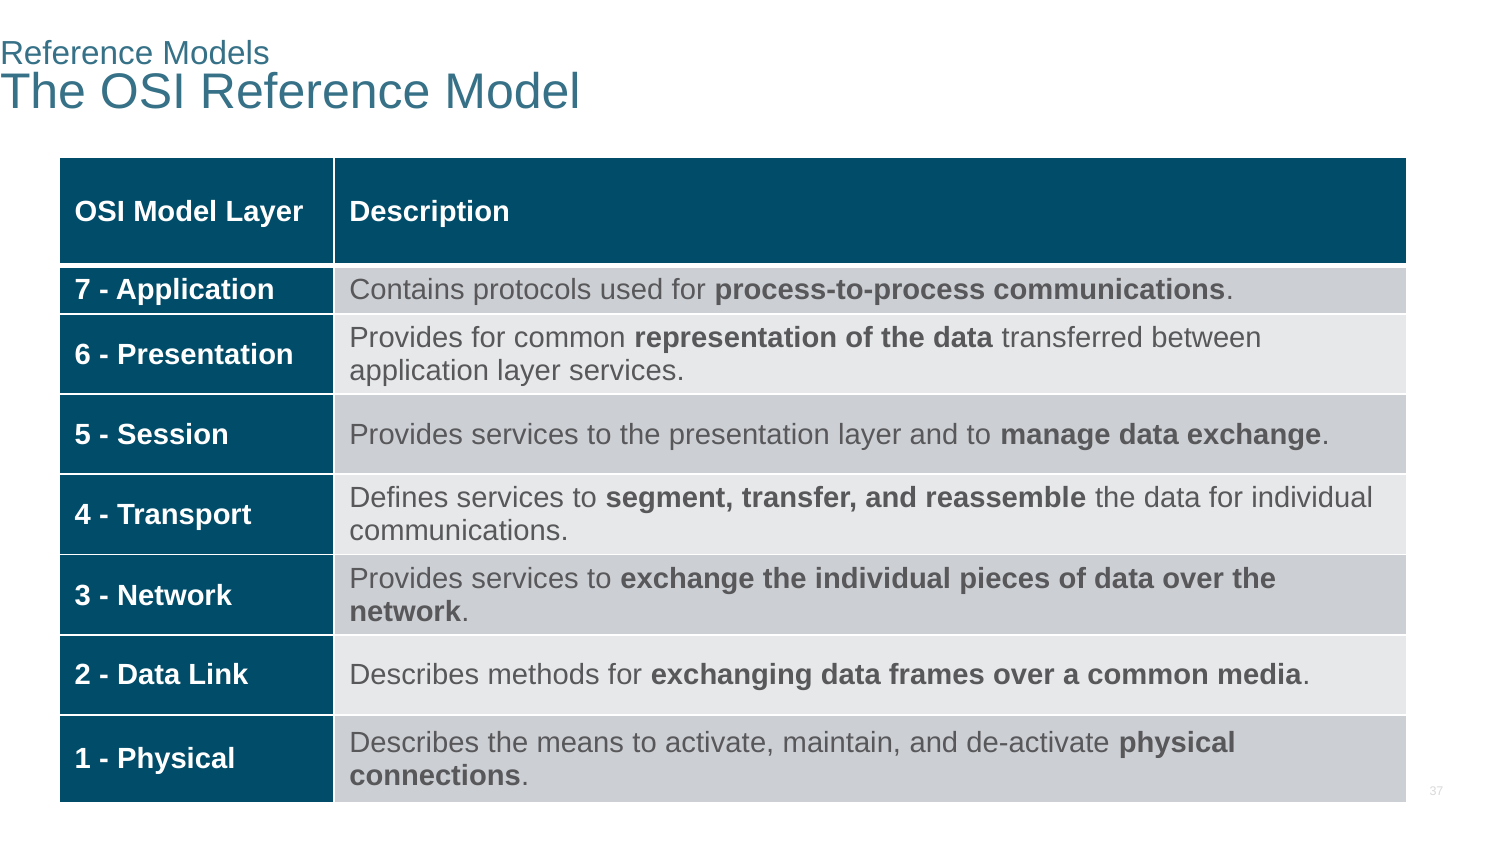

# Reference Models The OSI Reference Model
| OSI Model Layer | Description |
| --- | --- |
| 7 - Application | Contains protocols used for process-to-process communications. |
| 6 - Presentation | Provides for common representation of the data transferred between application layer services. |
| 5 - Session | Provides services to the presentation layer and to manage data exchange. |
| 4 - Transport | Defines services to segment, transfer, and reassemble the data for individual communications. |
| 3 - Network | Provides services to exchange the individual pieces of data over the network. |
| 2 - Data Link | Describes methods for exchanging data frames over a common media. |
| 1 - Physical | Describes the means to activate, maintain, and de-activate physical connections. |